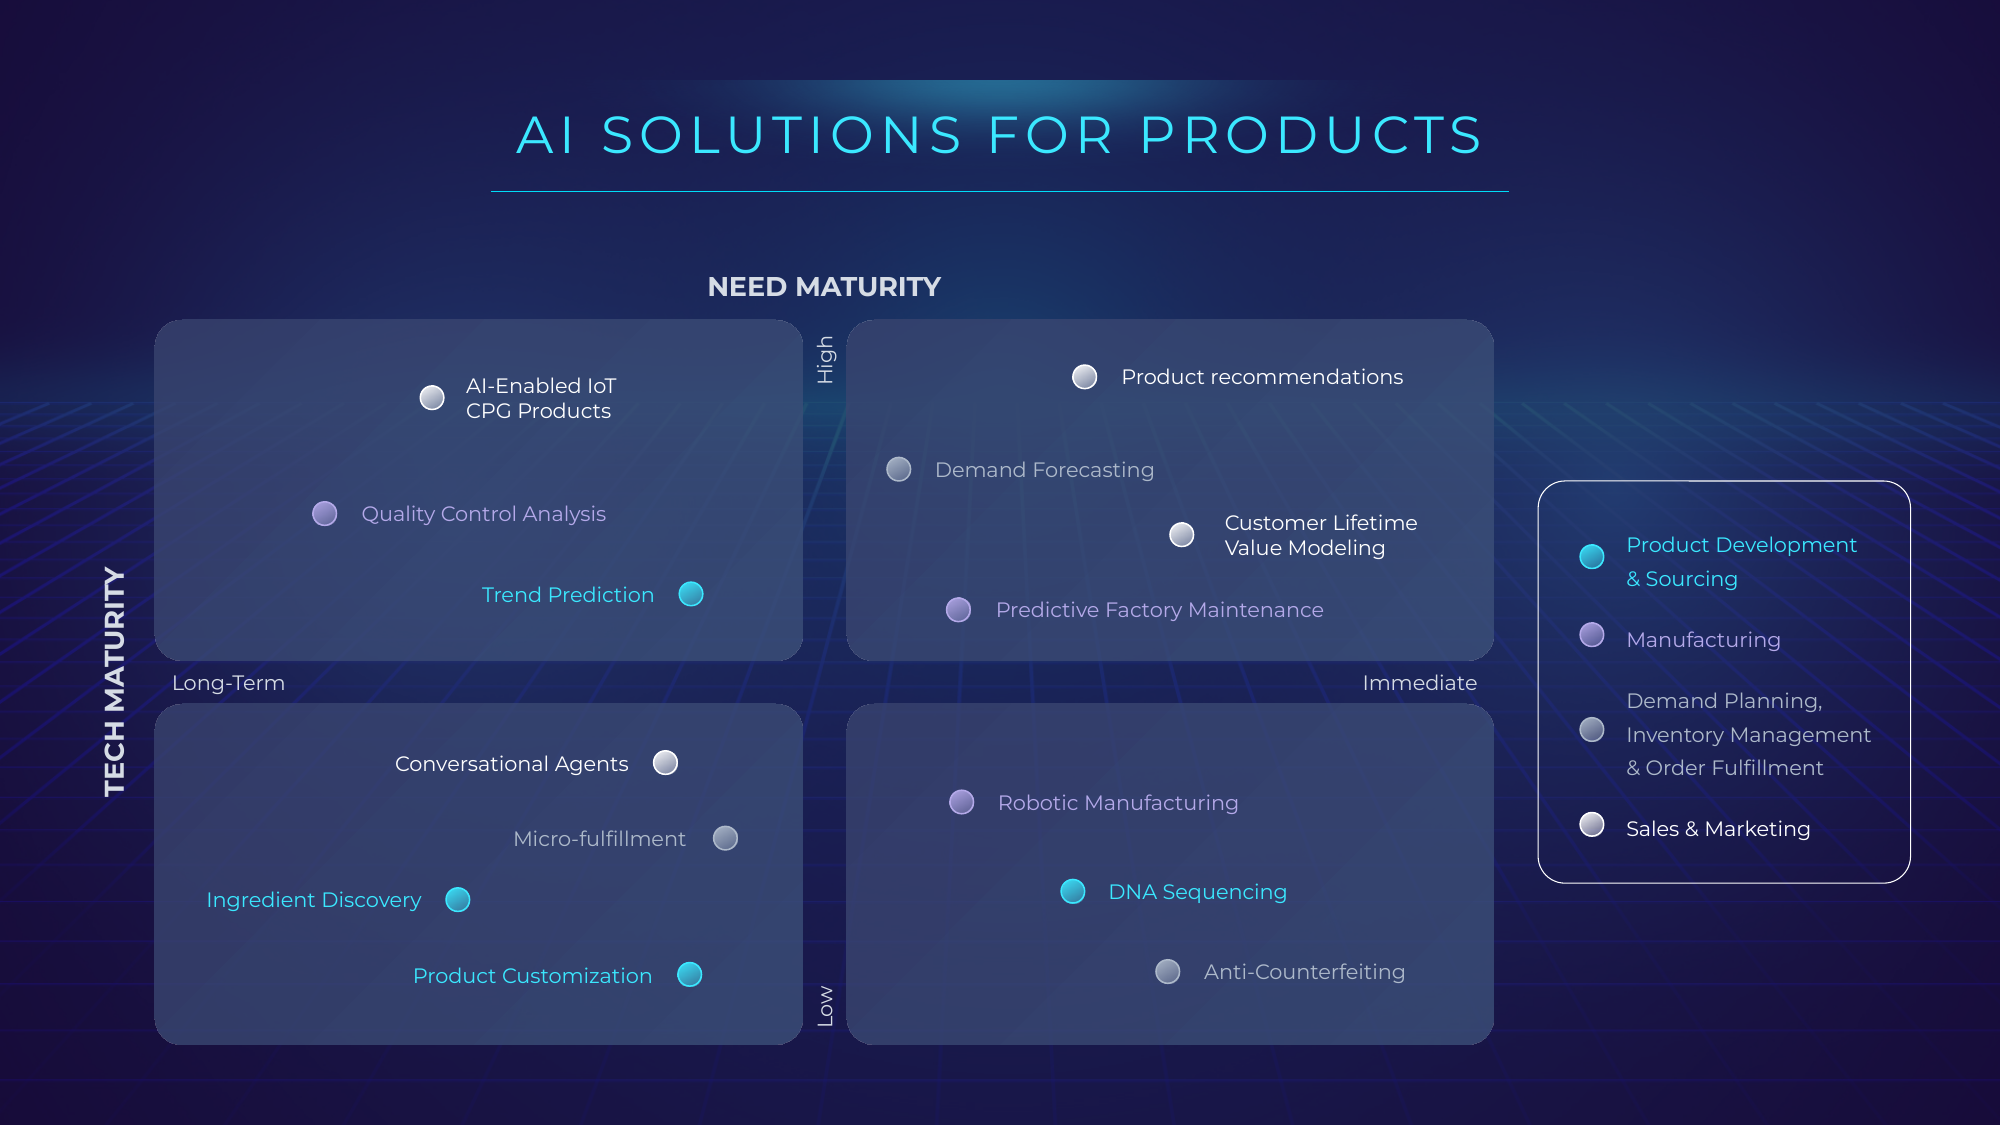

AI SOLUTIONS FOR PRODUCTS
NEED MATURITY

High
Product recommendations
AI-Enabled IoT CPG Products

Demand Forecasting

Quality Control Analysis
Customer Lifetime Value Modeling

Product Development & Sourcing

Trend Prediction

Predictive Factory Maintenance

Manufacturing

TECH MATURITY
Long-Term
Immediate
Demand Planning, Inventory Management & Order Fulfillment

Conversational Agents

Robotic Manufacturing

Sales & Marketing

Micro-fulfillment

DNA Sequencing
Ingredient Discovery

Anti-Counterfeiting
Product Customization

Low